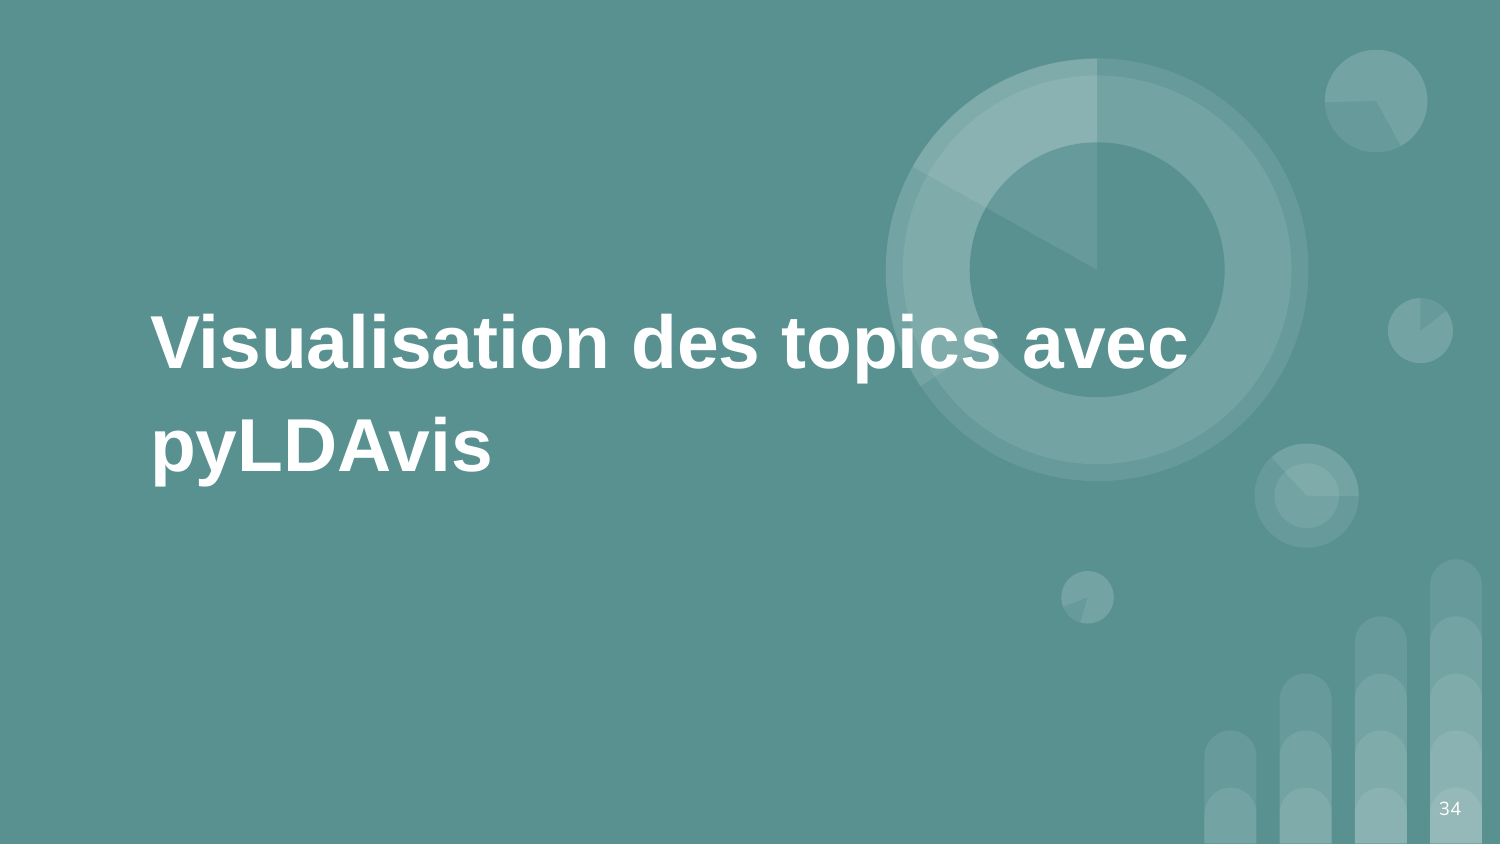

# Visualisation des topics avec pyLDAvis

34